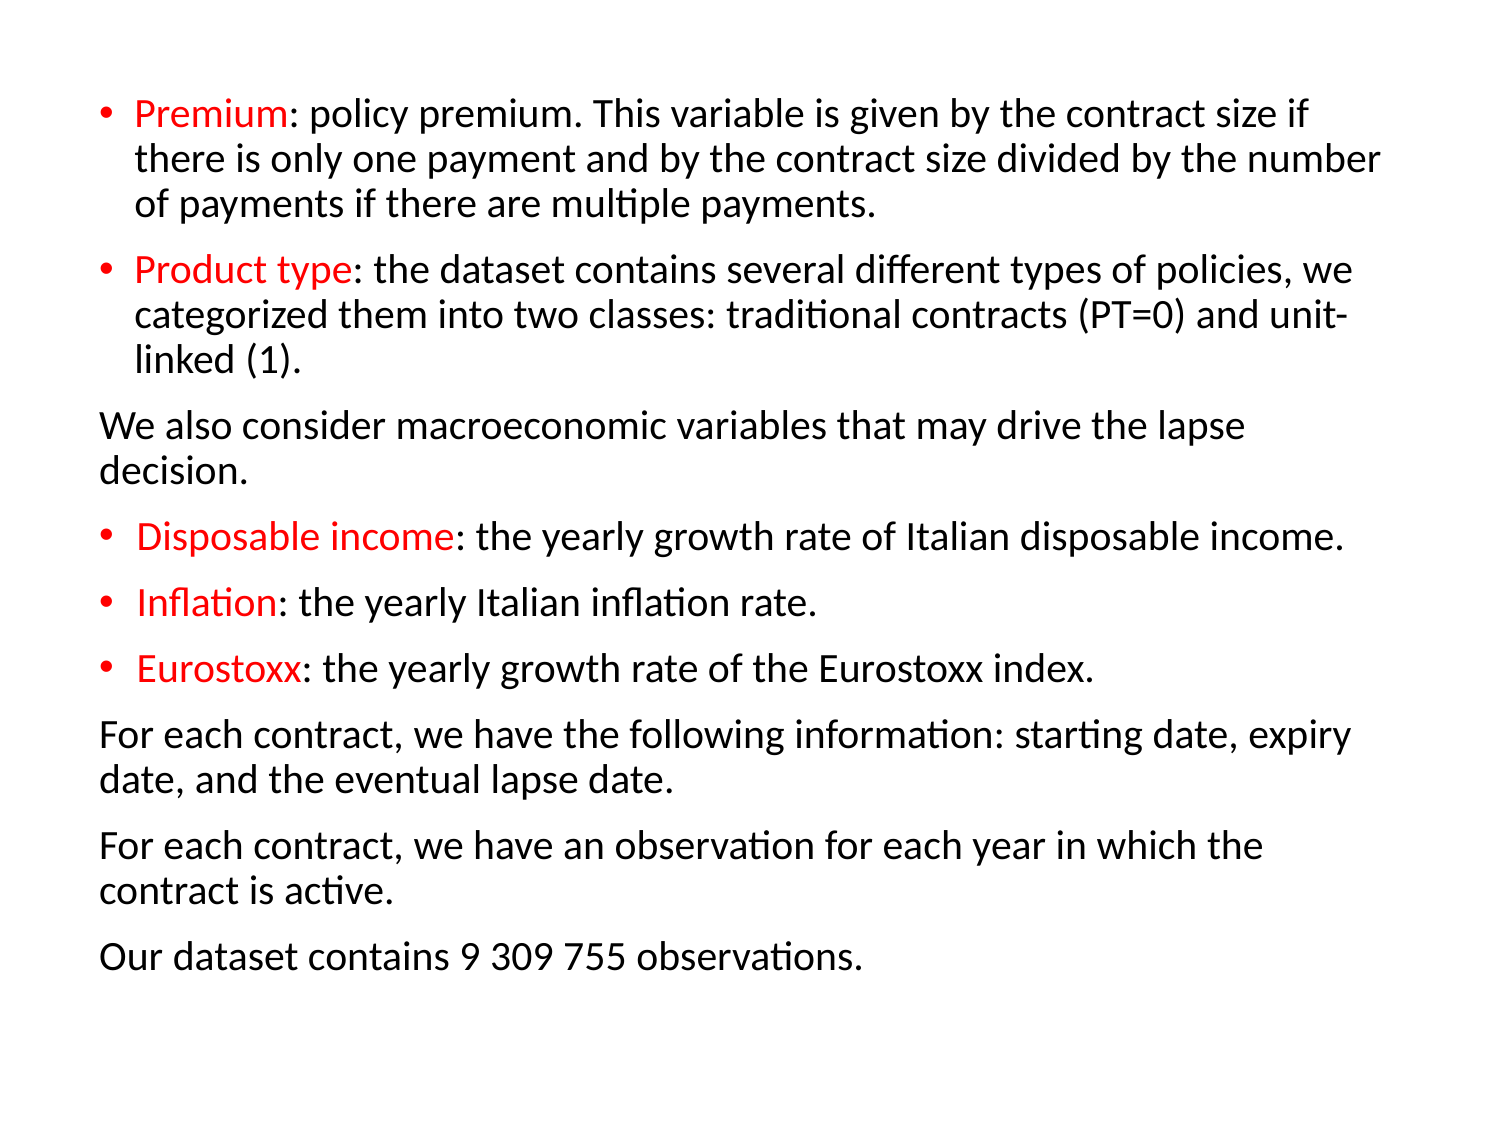

Premium: policy premium. This variable is given by the contract size if there is only one payment and by the contract size divided by the number of payments if there are multiple payments.
Product type: the dataset contains several different types of policies, we categorized them into two classes: traditional contracts (PT=0) and unit-linked (1).
We also consider macroeconomic variables that may drive the lapse decision.
Disposable income: the yearly growth rate of Italian disposable income.
Inflation: the yearly Italian inflation rate.
Eurostoxx: the yearly growth rate of the Eurostoxx index.
For each contract, we have the following information: starting date, expiry date, and the eventual lapse date.
For each contract, we have an observation for each year in which the contract is active.
Our dataset contains 9 309 755 observations.